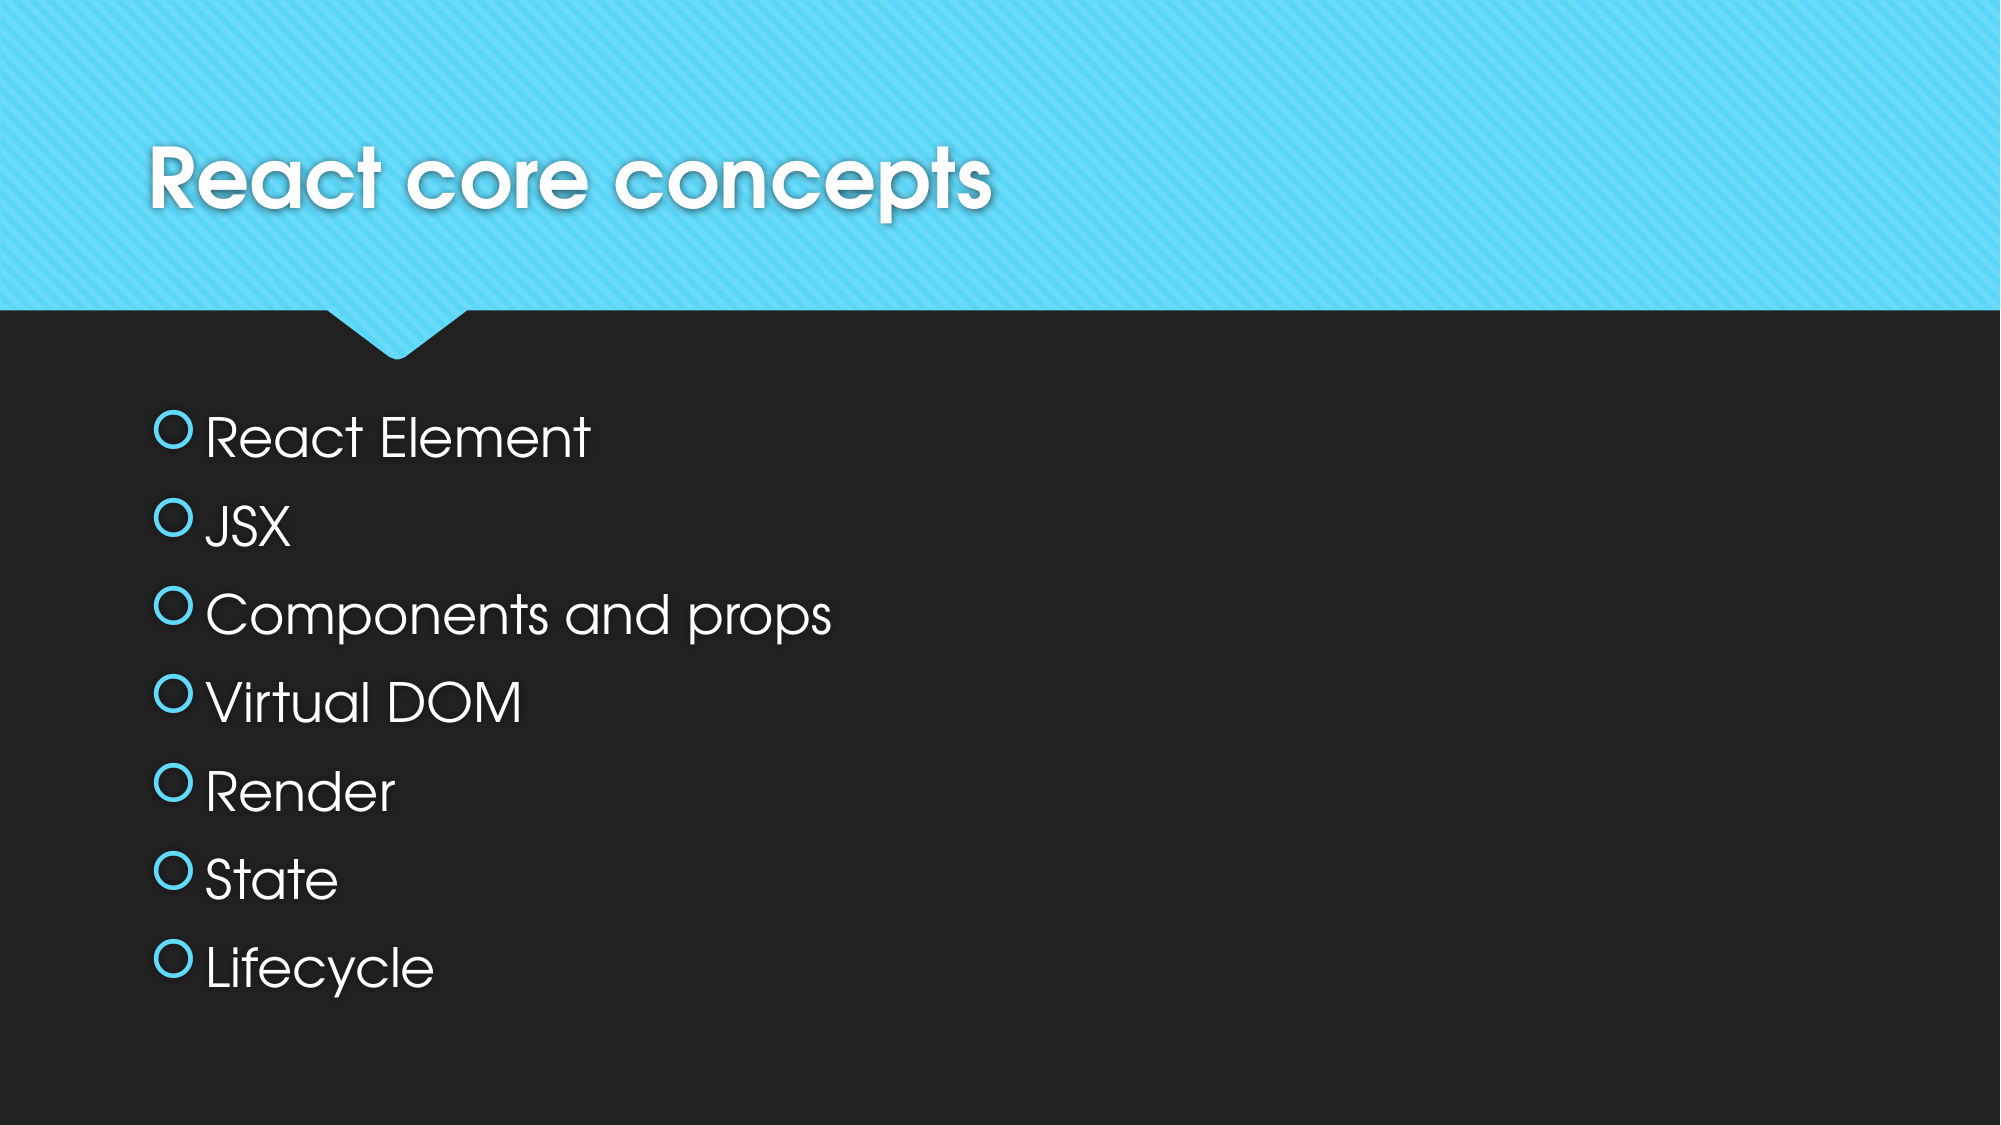

# React core concepts
React Element
JSX
Components and props
Virtual DOM
Render
State
Lifecycle